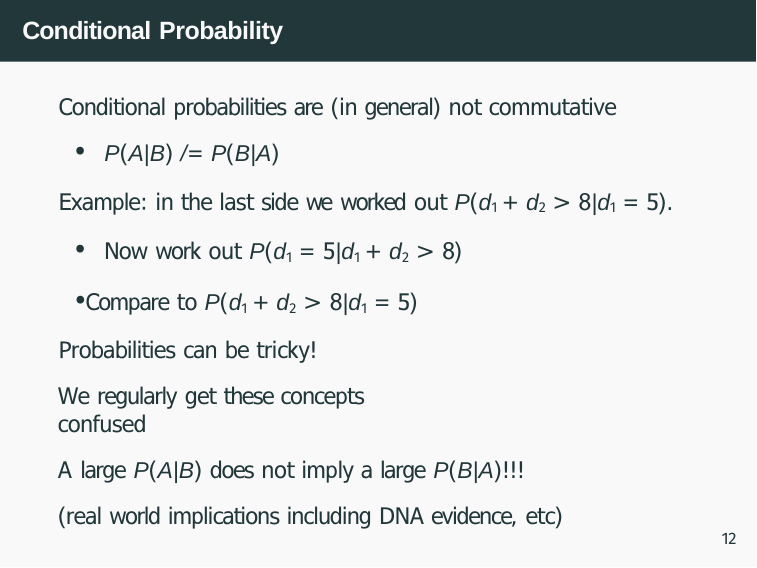

# Conditional Probability
Conditional probabilities are (in general) not commutative
P(A|B) /= P(B|A)
Example: in the last side we worked out P(d1 + d2 > 8|d1 = 5).
Now work out P(d1 = 5|d1 + d2 > 8)
Compare to P(d1 + d2 > 8|d1 = 5) Probabilities can be tricky!
We regularly get these concepts confused
A large P(A|B) does not imply a large P(B|A)!!! (real world implications including DNA evidence, etc)
12